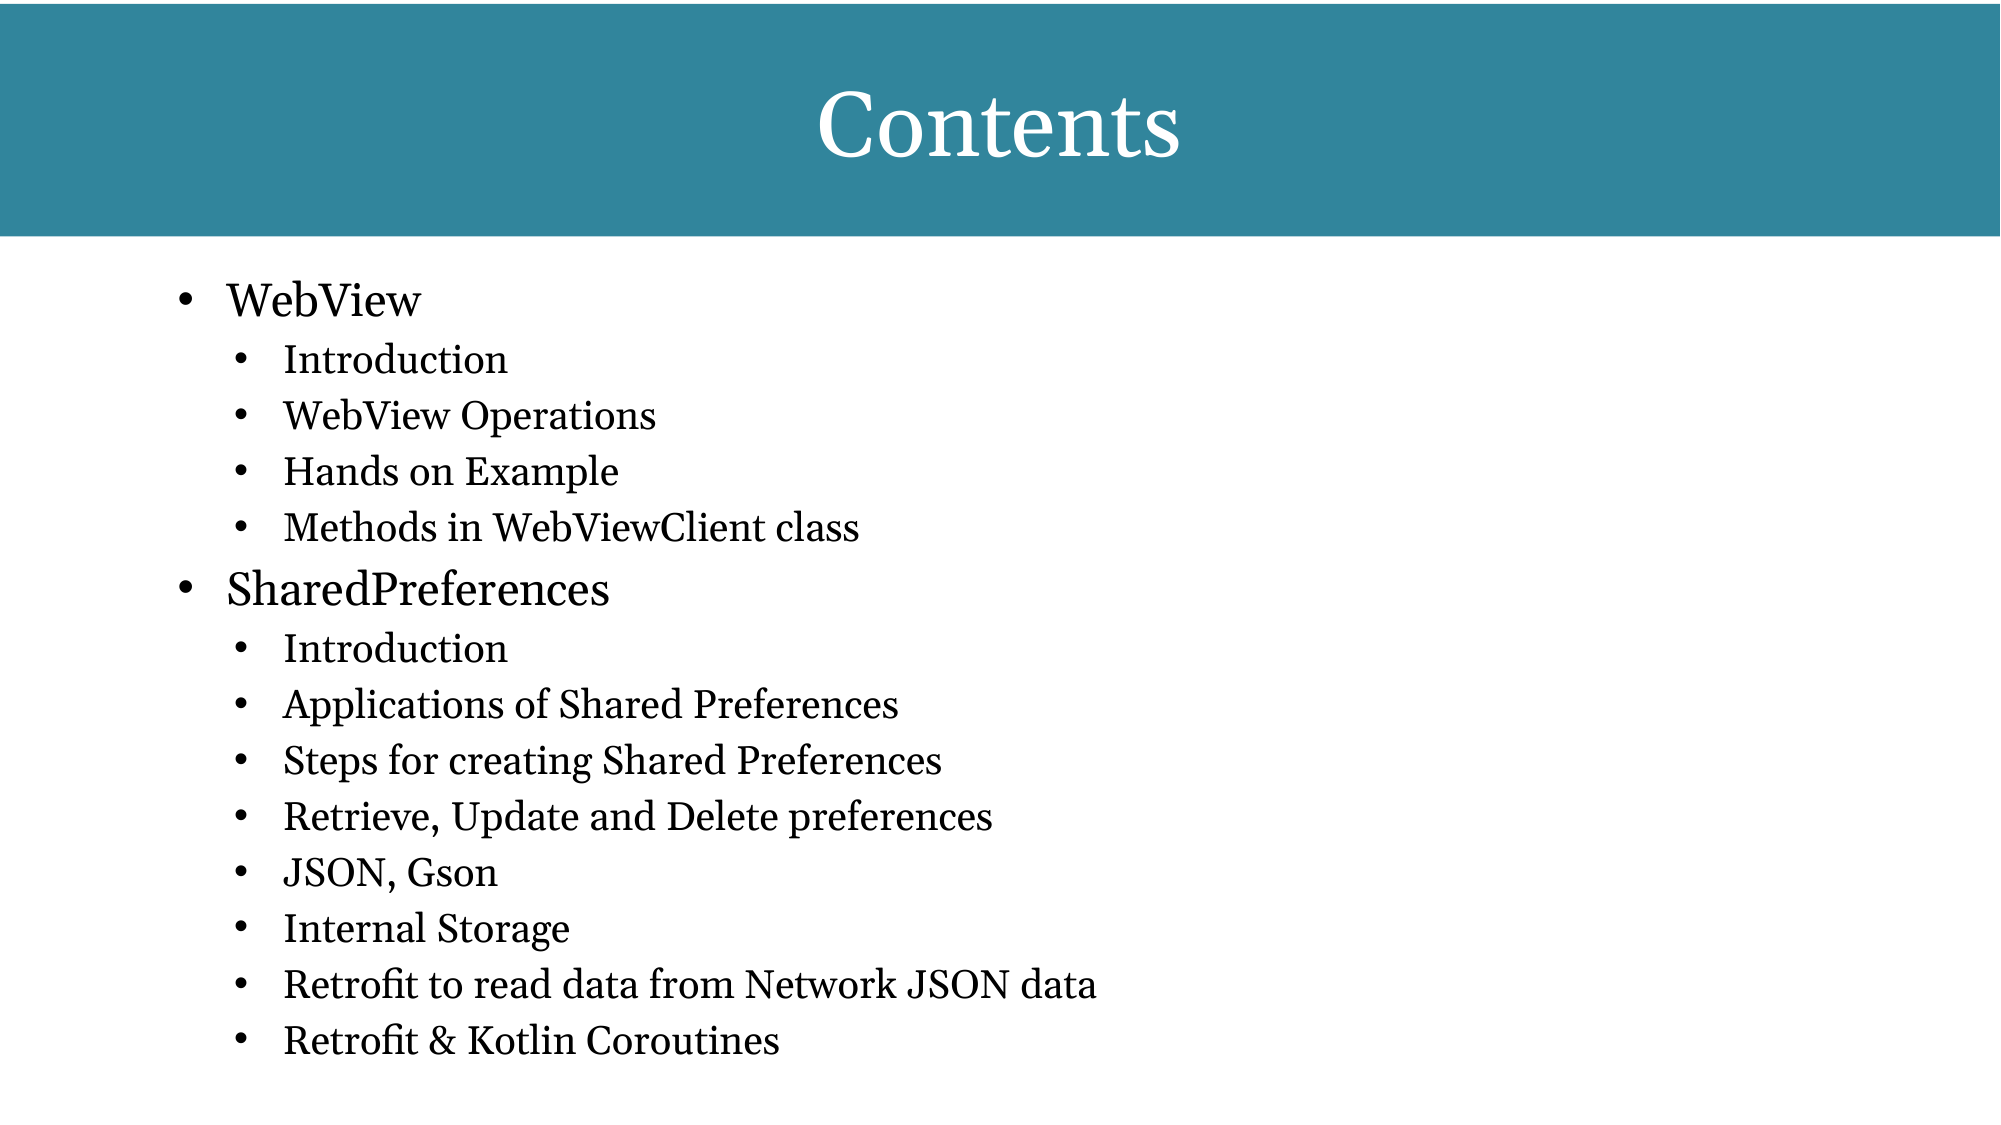

# Contents
WebView
Introduction
WebView Operations
Hands on Example
Methods in WebViewClient class
SharedPreferences
Introduction
Applications of Shared Preferences
Steps for creating Shared Preferences
Retrieve, Update and Delete preferences
JSON, Gson
Internal Storage
Retrofit to read data from Network JSON data
Retrofit & Kotlin Coroutines